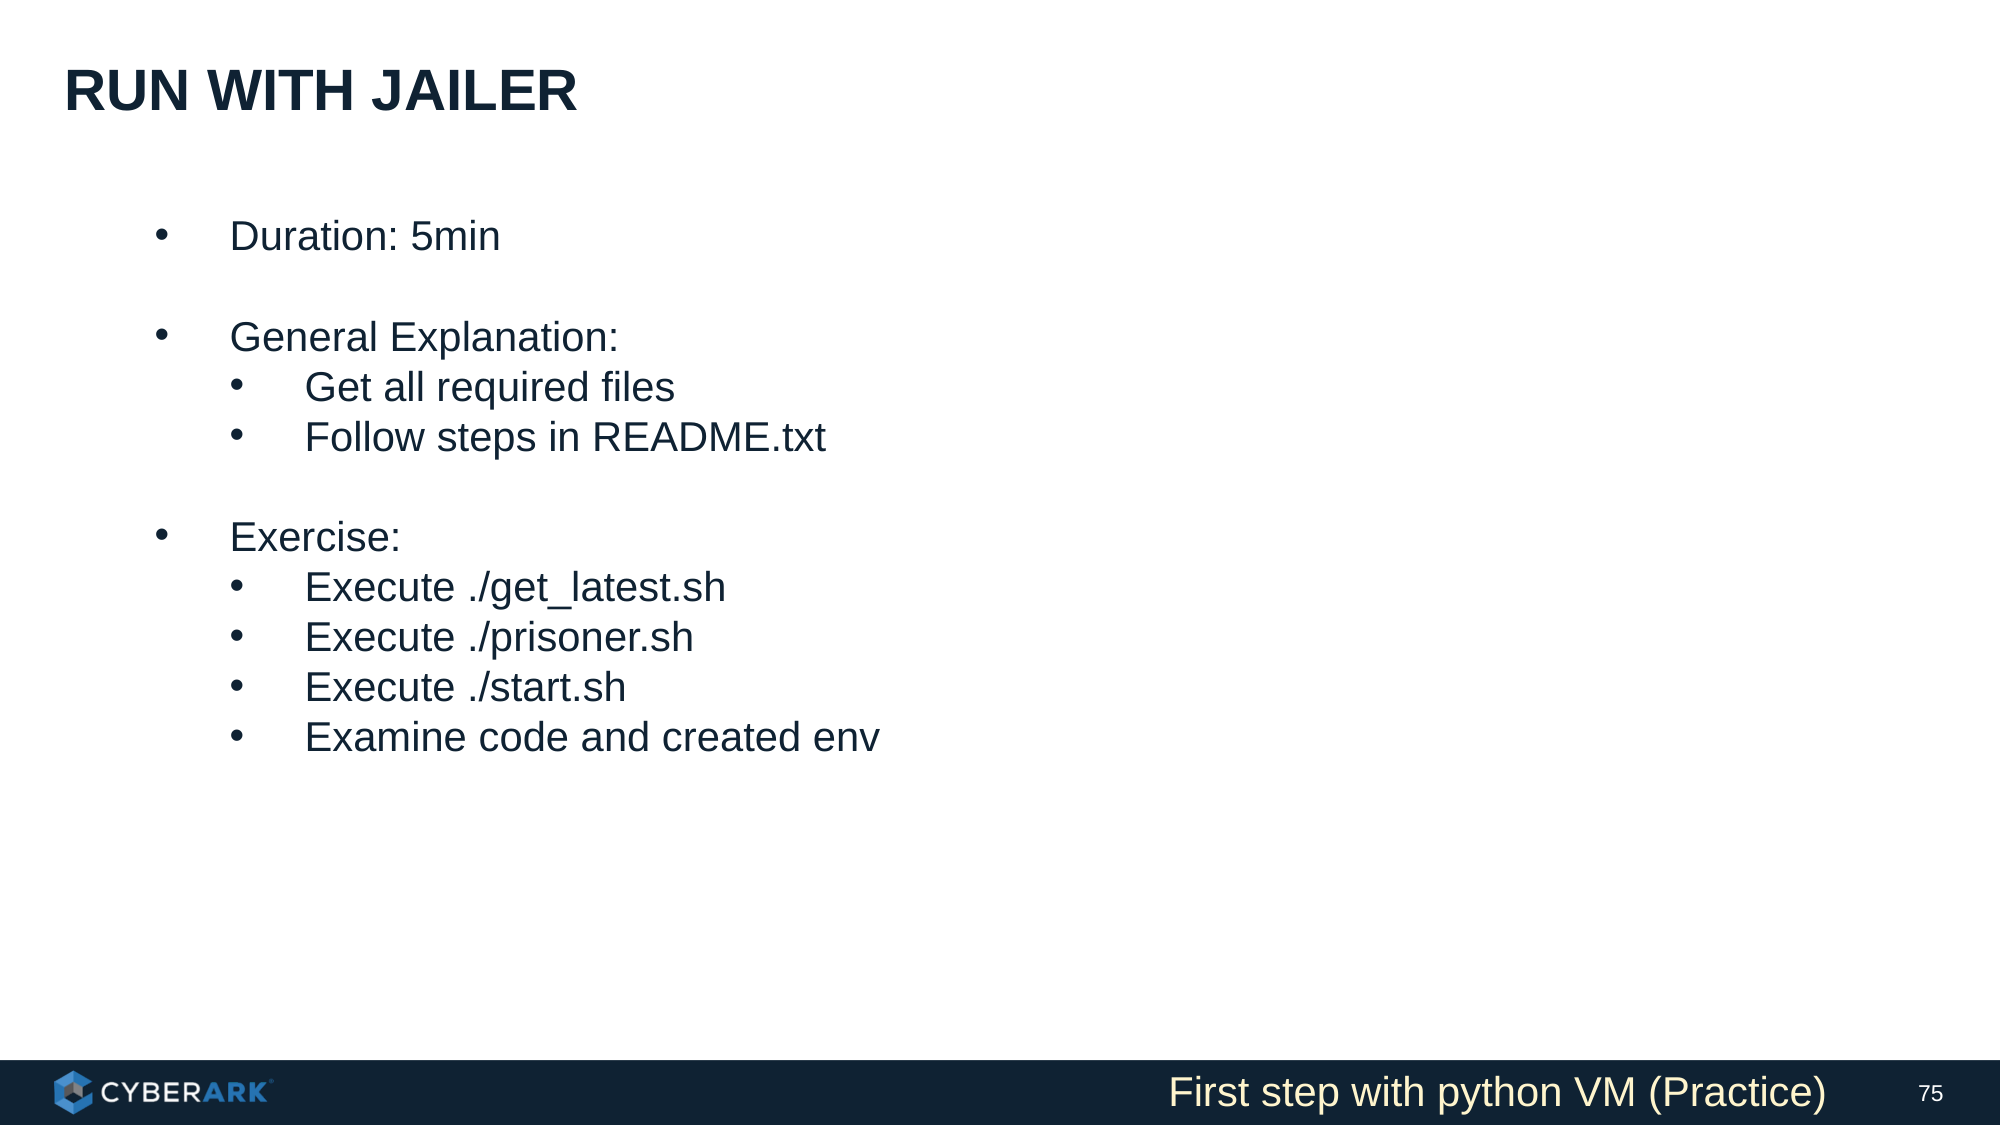

# Run with Jailer

Duration: 5min

General Explanation:
Get all required files
Follow steps in README.txt

Exercise:
Execute ./get_latest.sh
Execute ./prisoner.sh
Execute ./start.sh
Examine code and created env
First step with python VM (Practice)
75